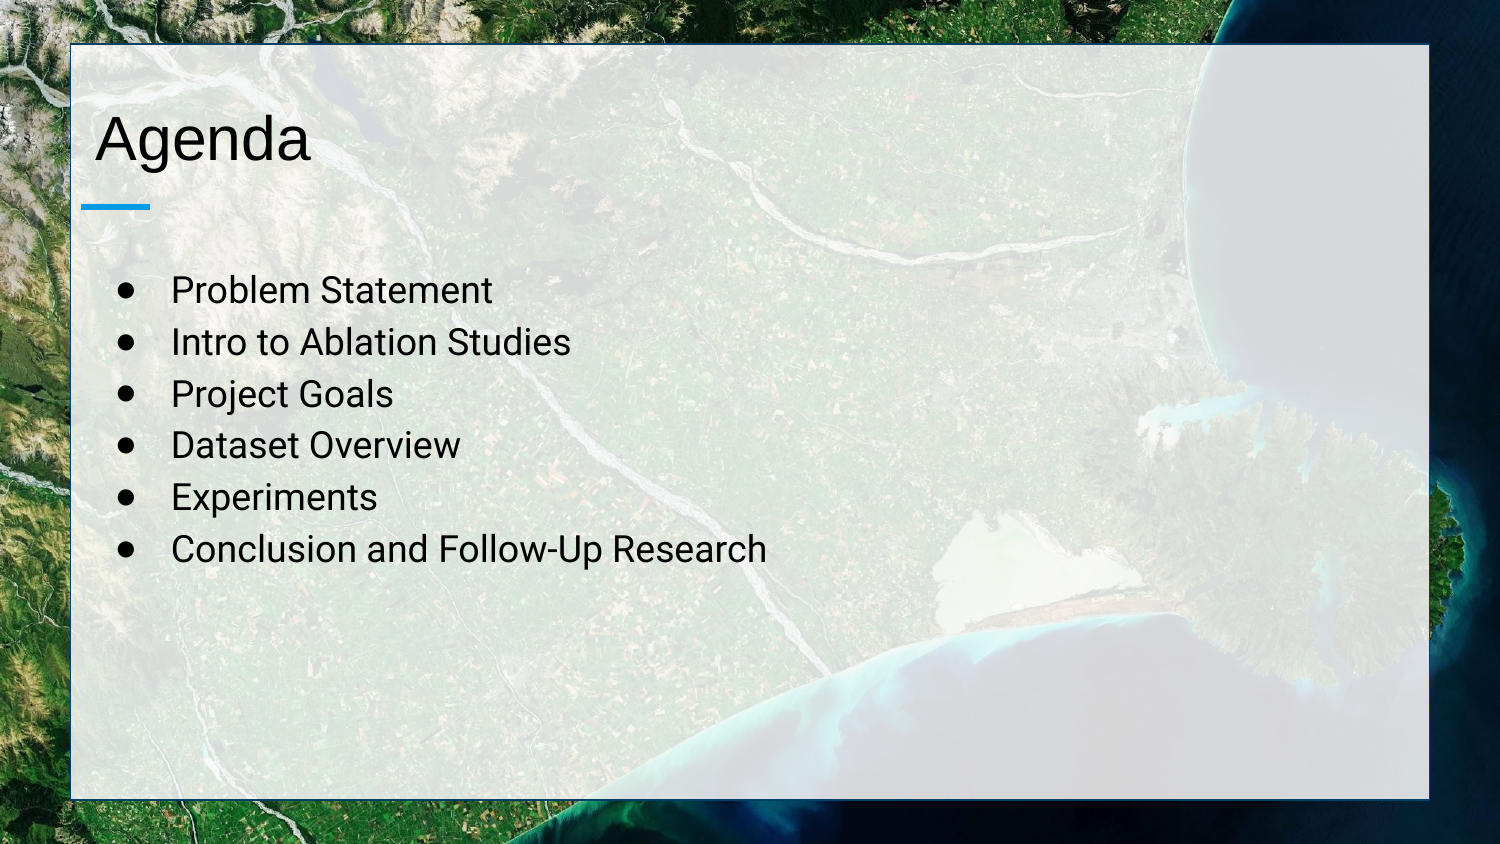

# Agenda
Problem Statement
Intro to Ablation Studies
Project Goals
Dataset Overview
Experiments
Conclusion and Follow-Up Research